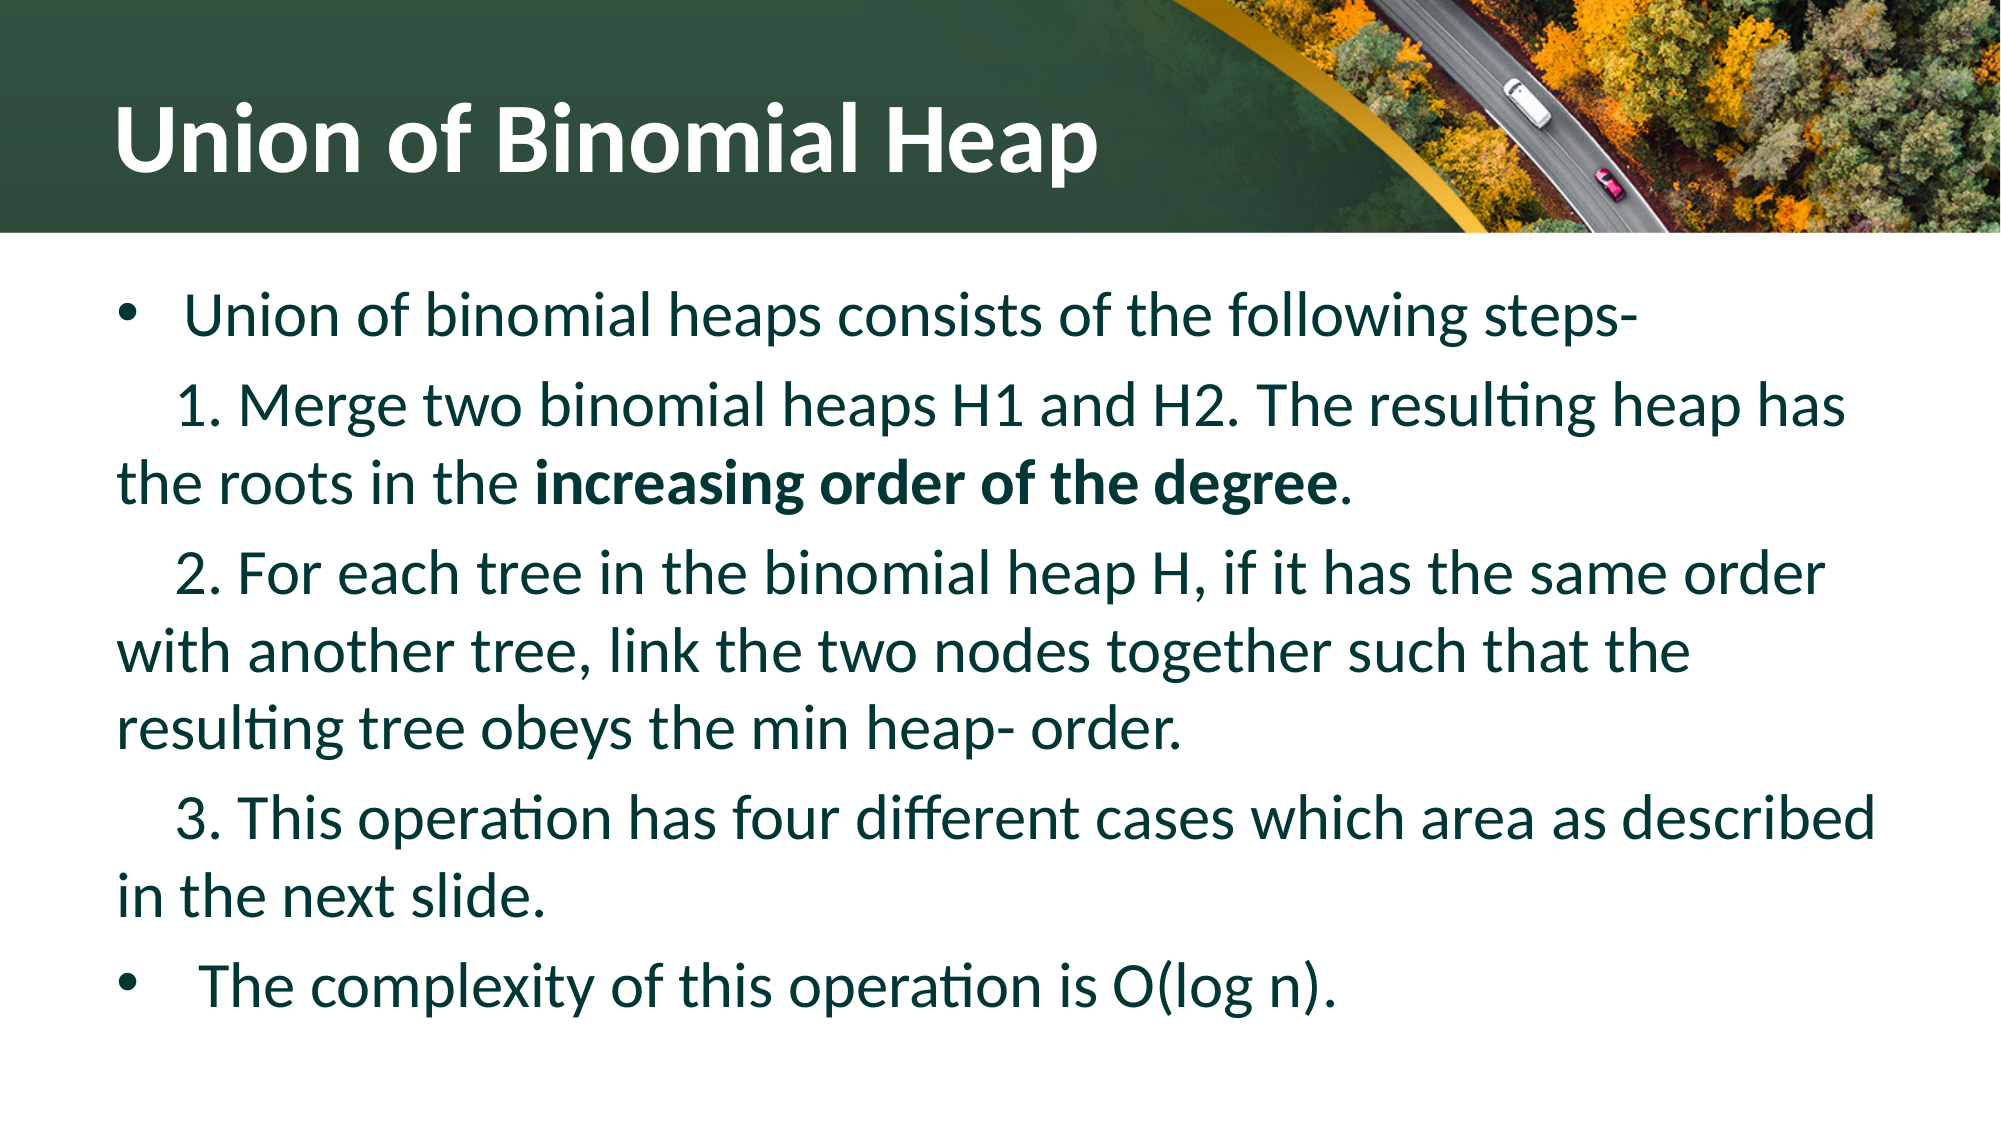

# Union of Binomial Heap
Union of binomial heaps consists of the following steps-
    1. Merge two binomial heaps H1 and H2. The resulting heap has the roots in the increasing order of the degree.
    2. For each tree in the binomial heap H, if it has the same order with another tree, link the two nodes together such that the resulting tree obeys the min heap- order.
    3. This operation has four different cases which area as described in the next slide.
 The complexity of this operation is O(log n).